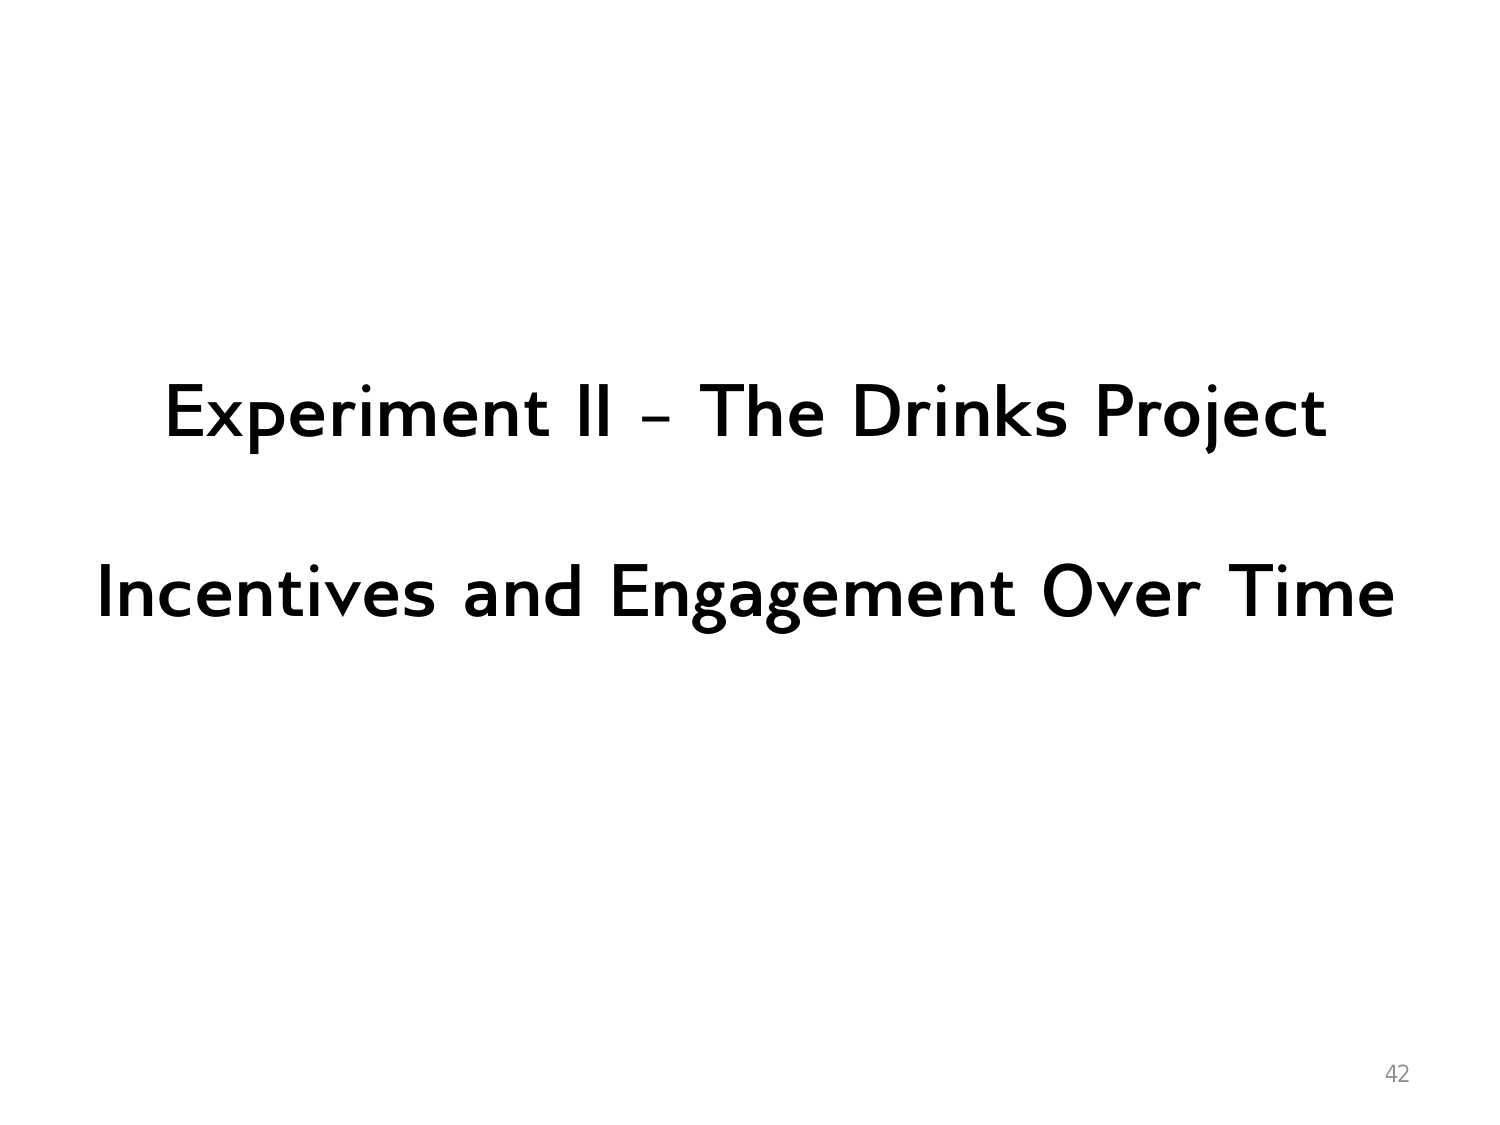

# Experiment II – The Drinks Project Incentives and Engagement Over Time
42